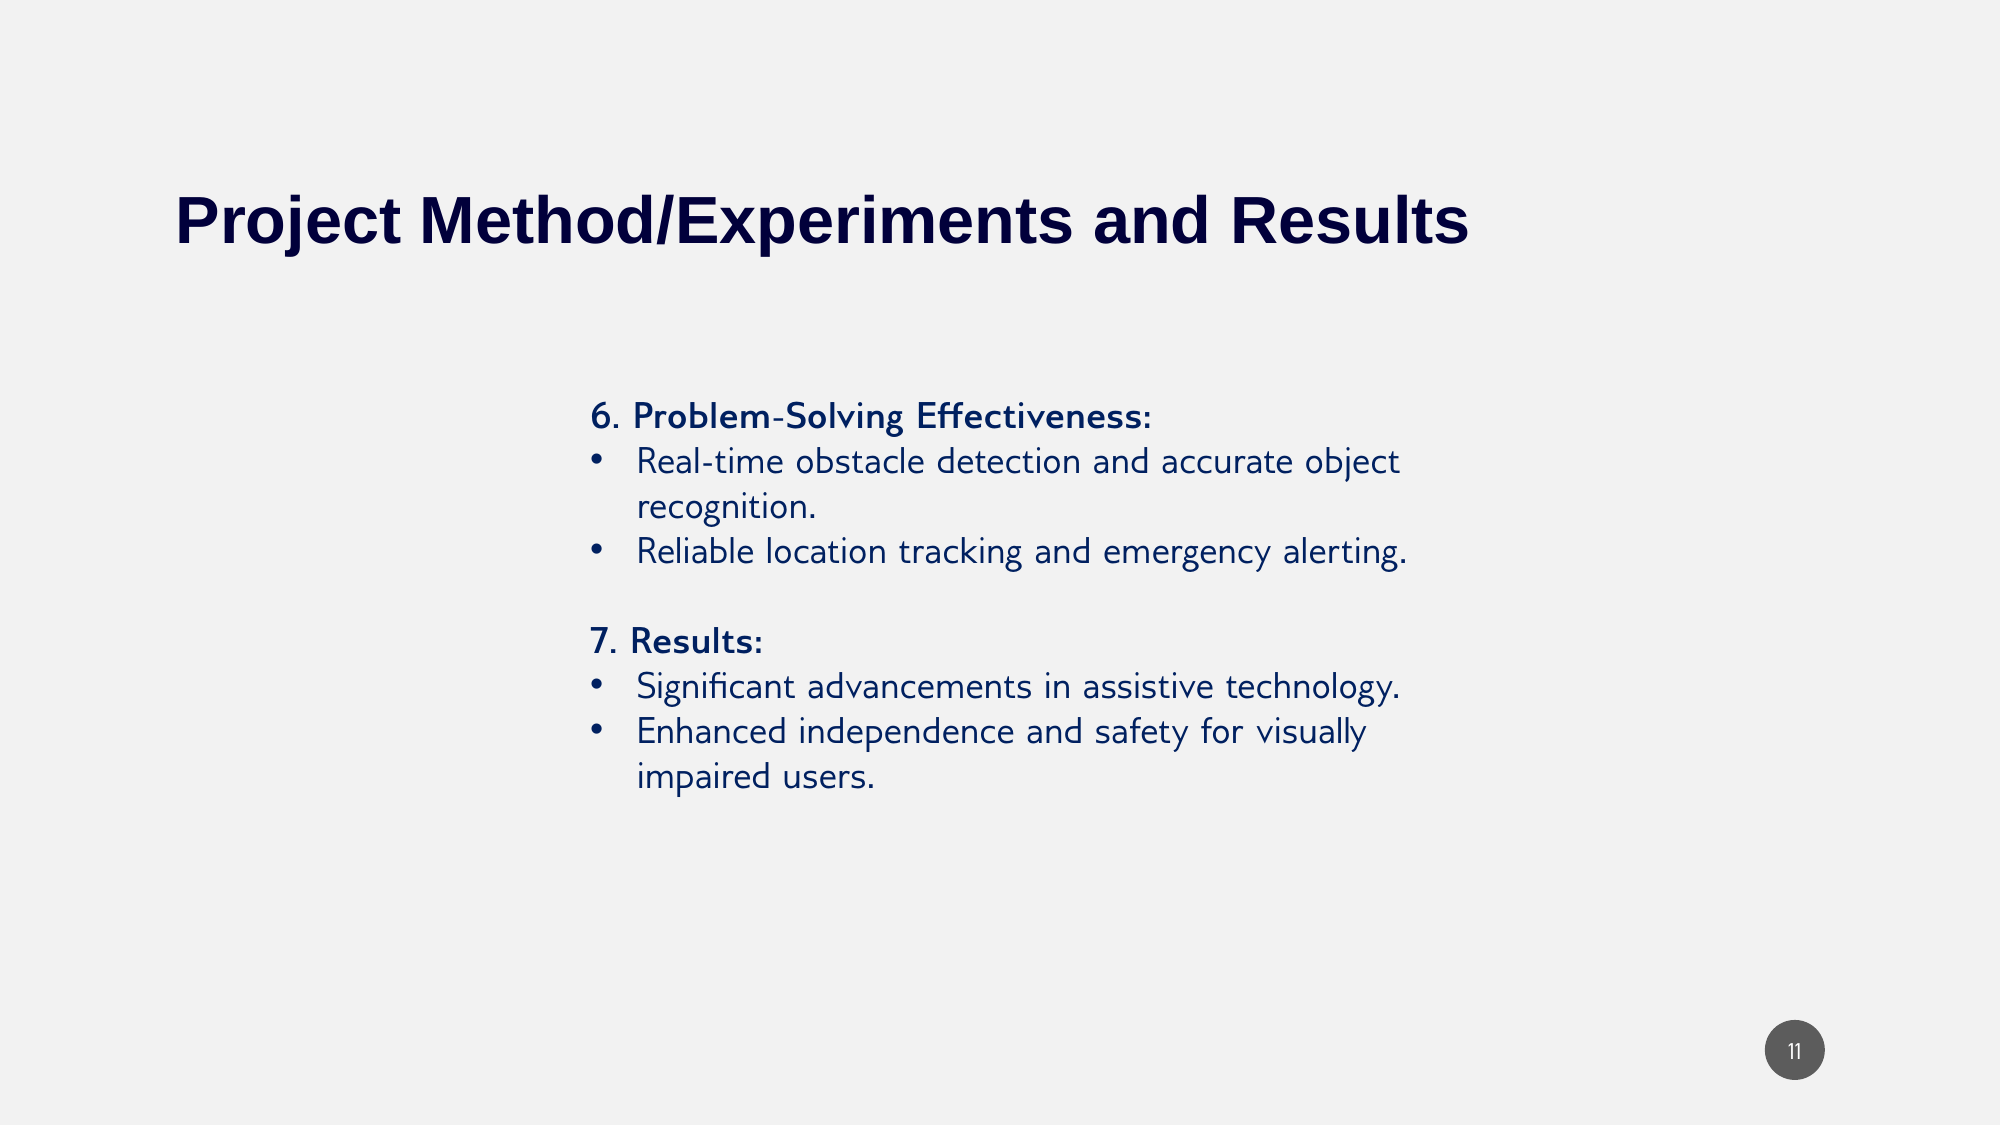

Project Method/Experiments and Results
6. Problem-Solving Effectiveness:
Real-time obstacle detection and accurate object recognition.
Reliable location tracking and emergency alerting.

7. Results:
Significant advancements in assistive technology.
Enhanced independence and safety for visually impaired users.
11